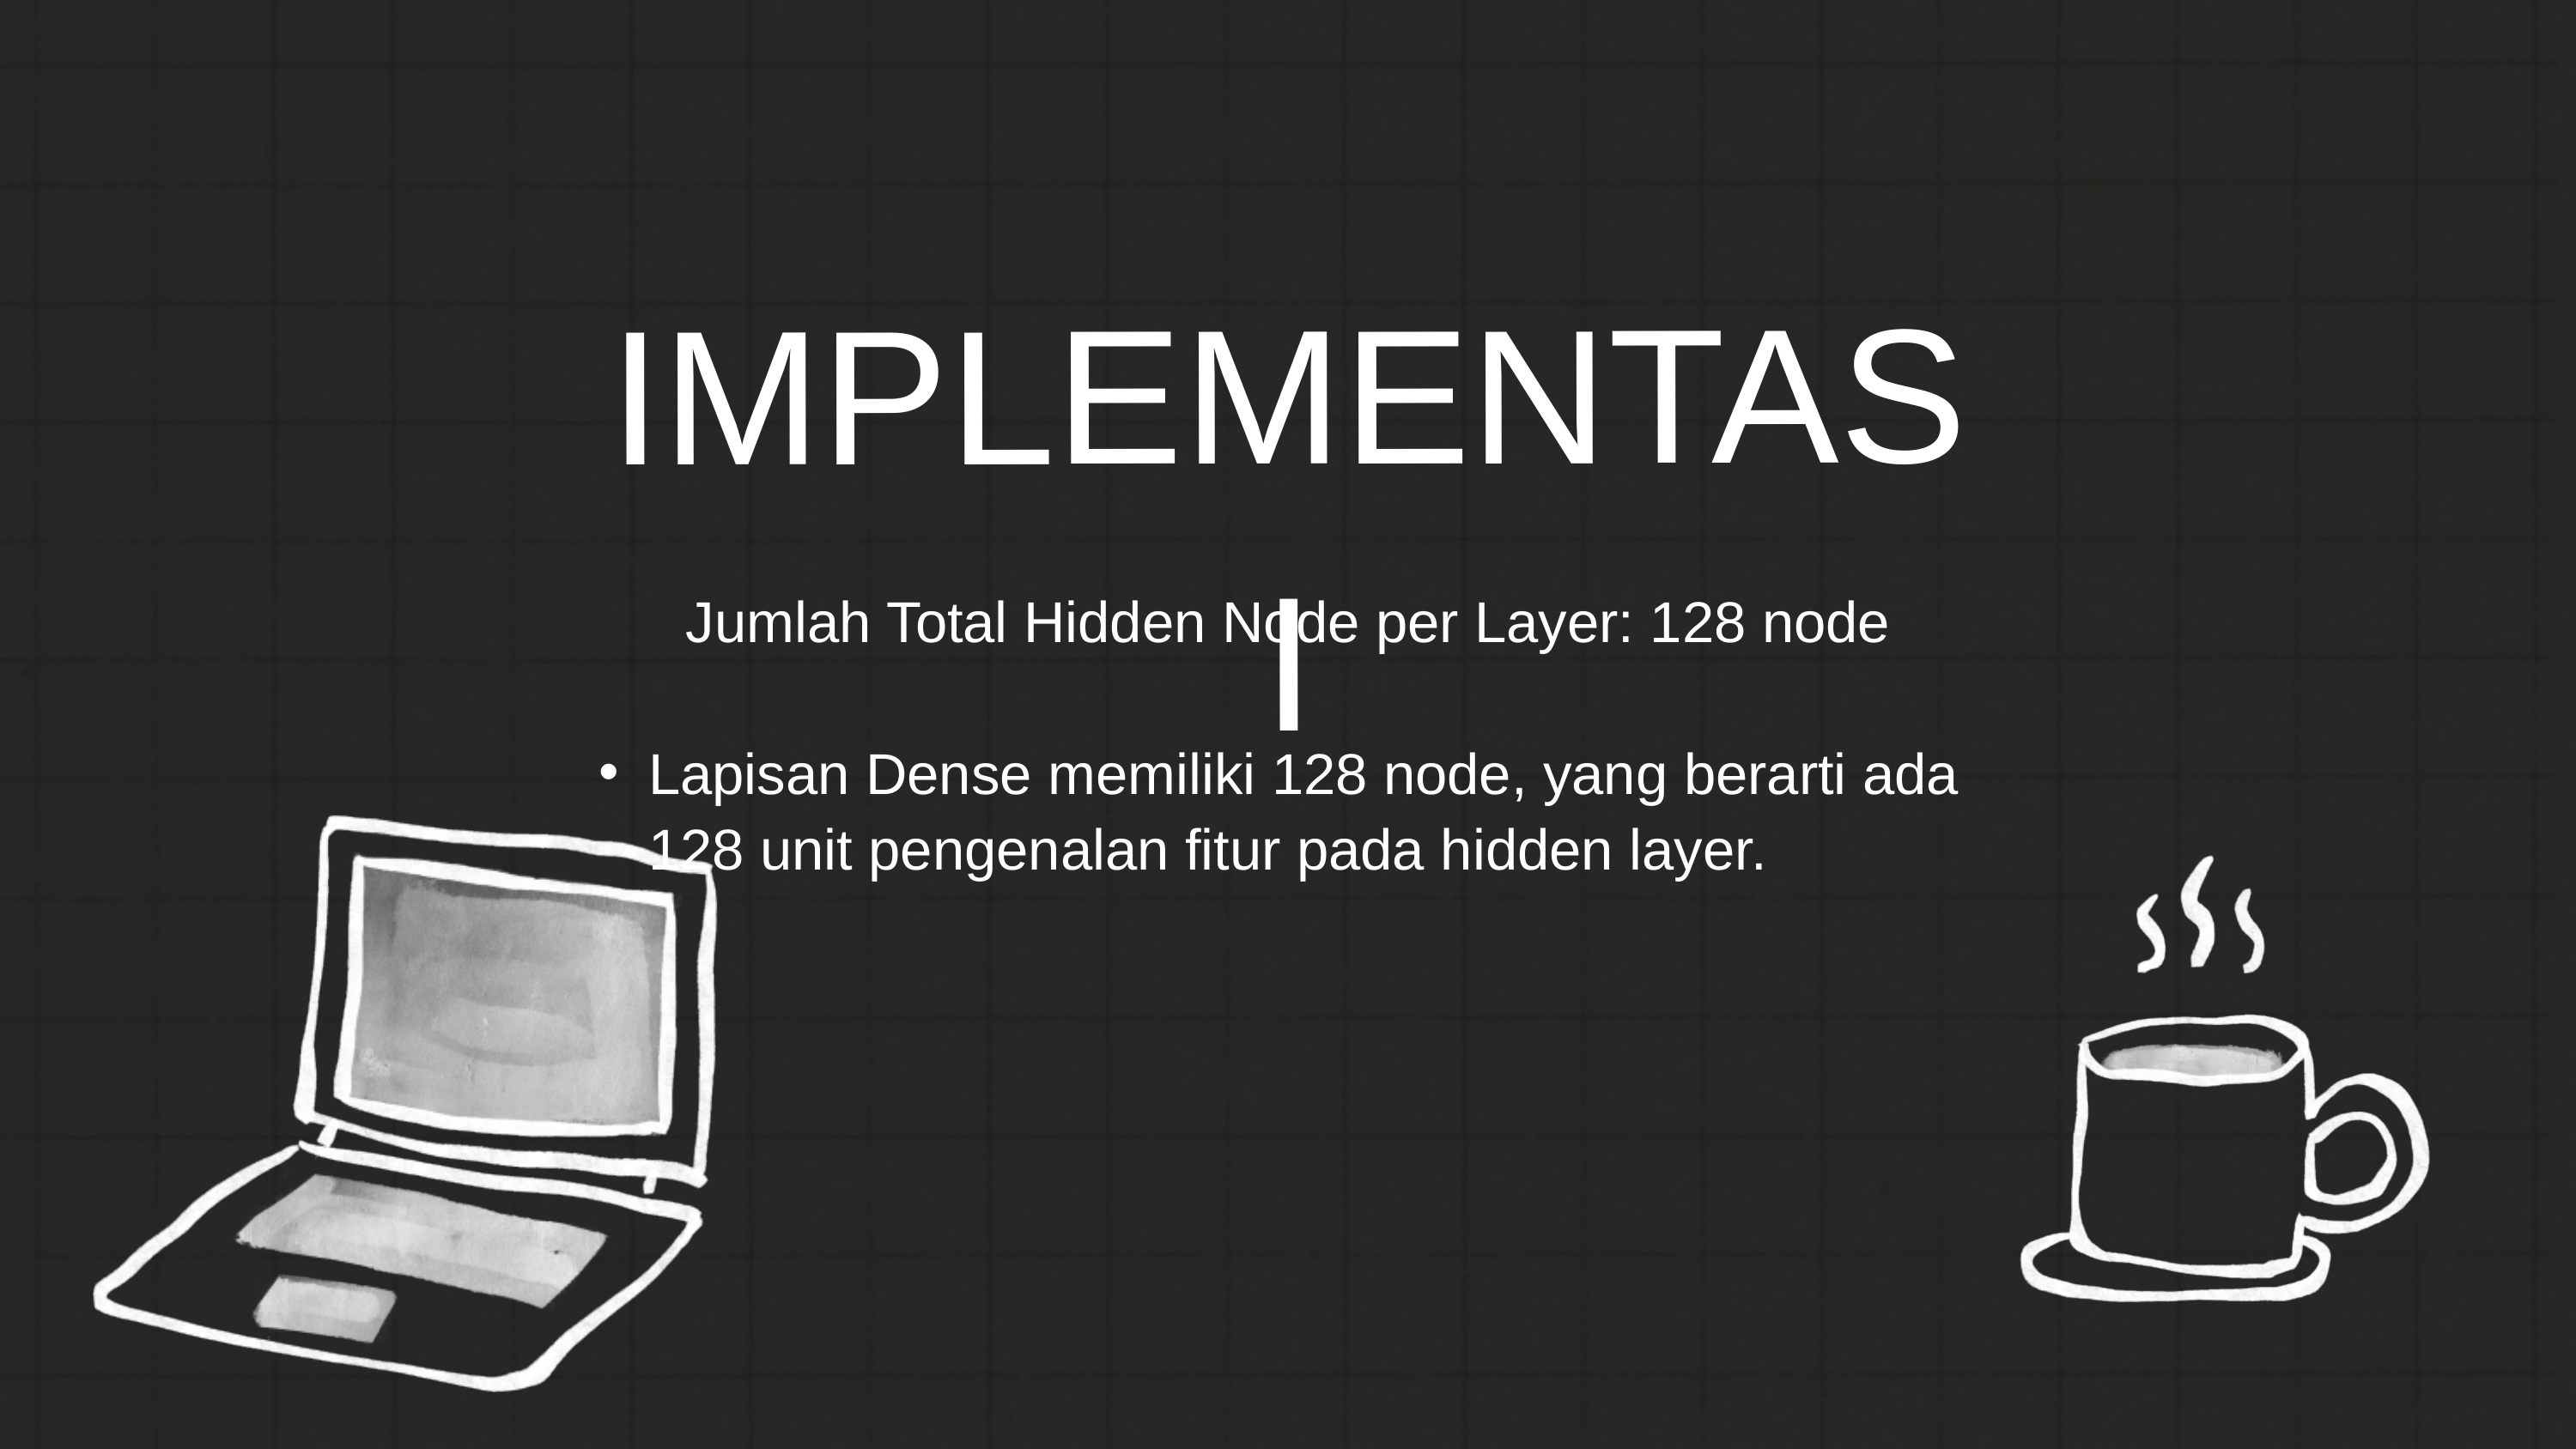

IMPLEMENTASI
Jumlah Total Hidden Node per Layer: 128 node

Lapisan Dense memiliki 128 node, yang berarti ada 128 unit pengenalan fitur pada hidden layer.